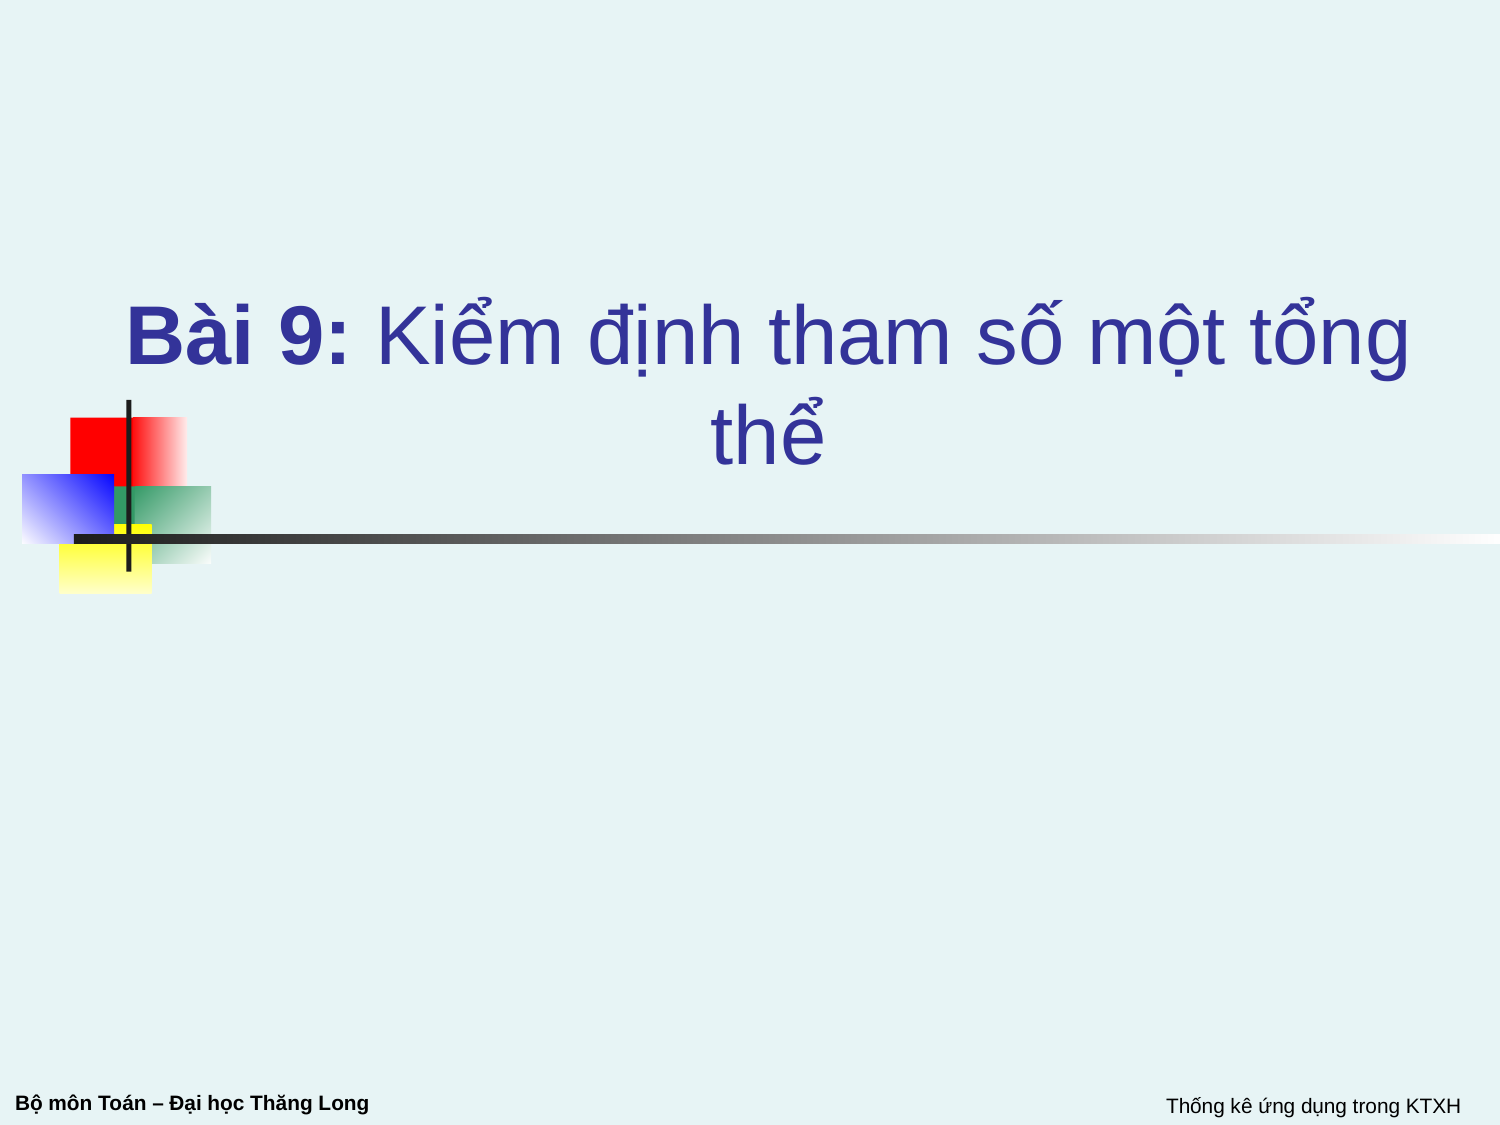

# Bài 9: Kiểm định tham số một tổng thể

Thống kê ứng dụng trong KTXH
Bộ môn Toán – Đại học Thăng Long